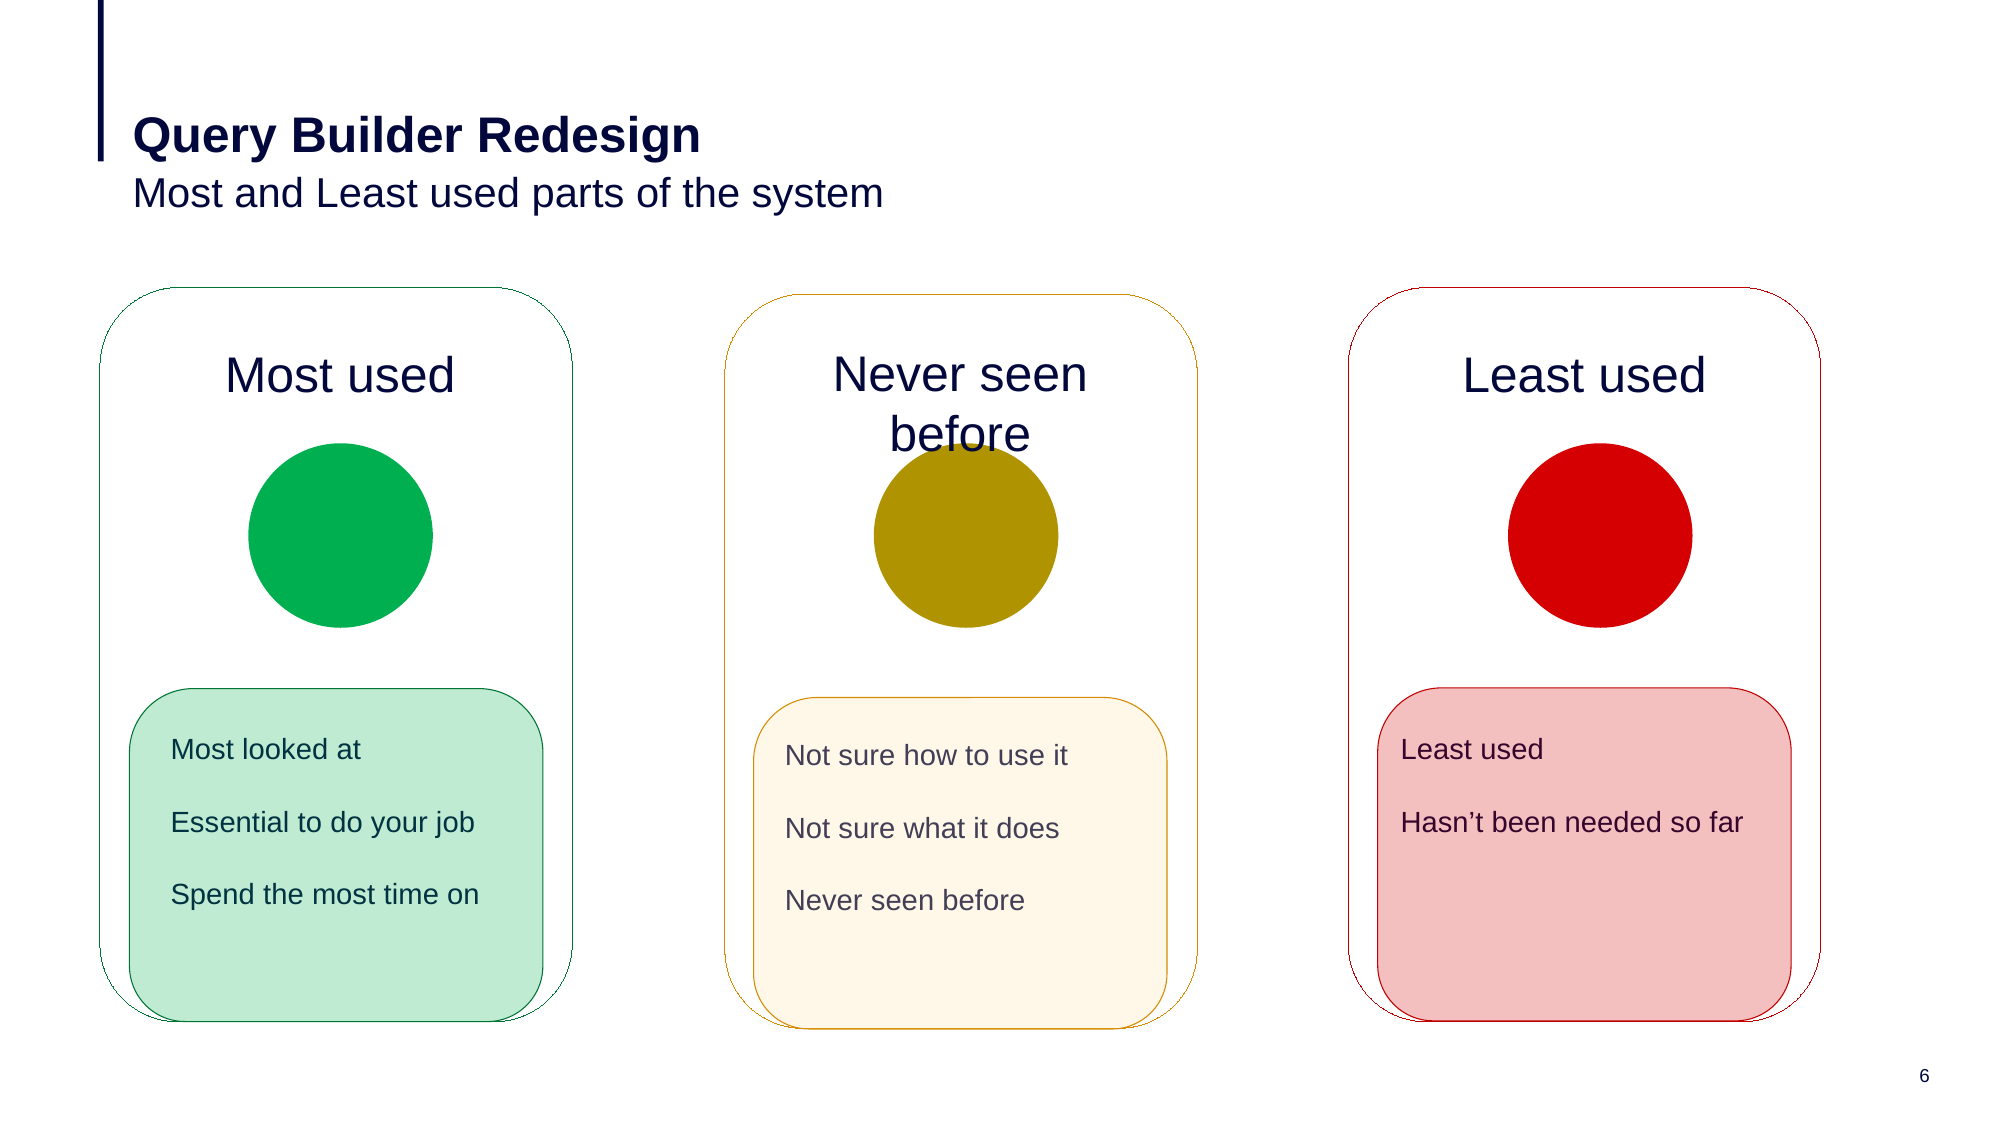

# Query Builder Redesign
Most and Least used parts of the system

Never seen before
Most used
Least used

Most looked at
Essential to do your job
Spend the most time on
Least used
Hasn’t been needed so far
Not sure how to use it
Not sure what it does
Never seen before
6